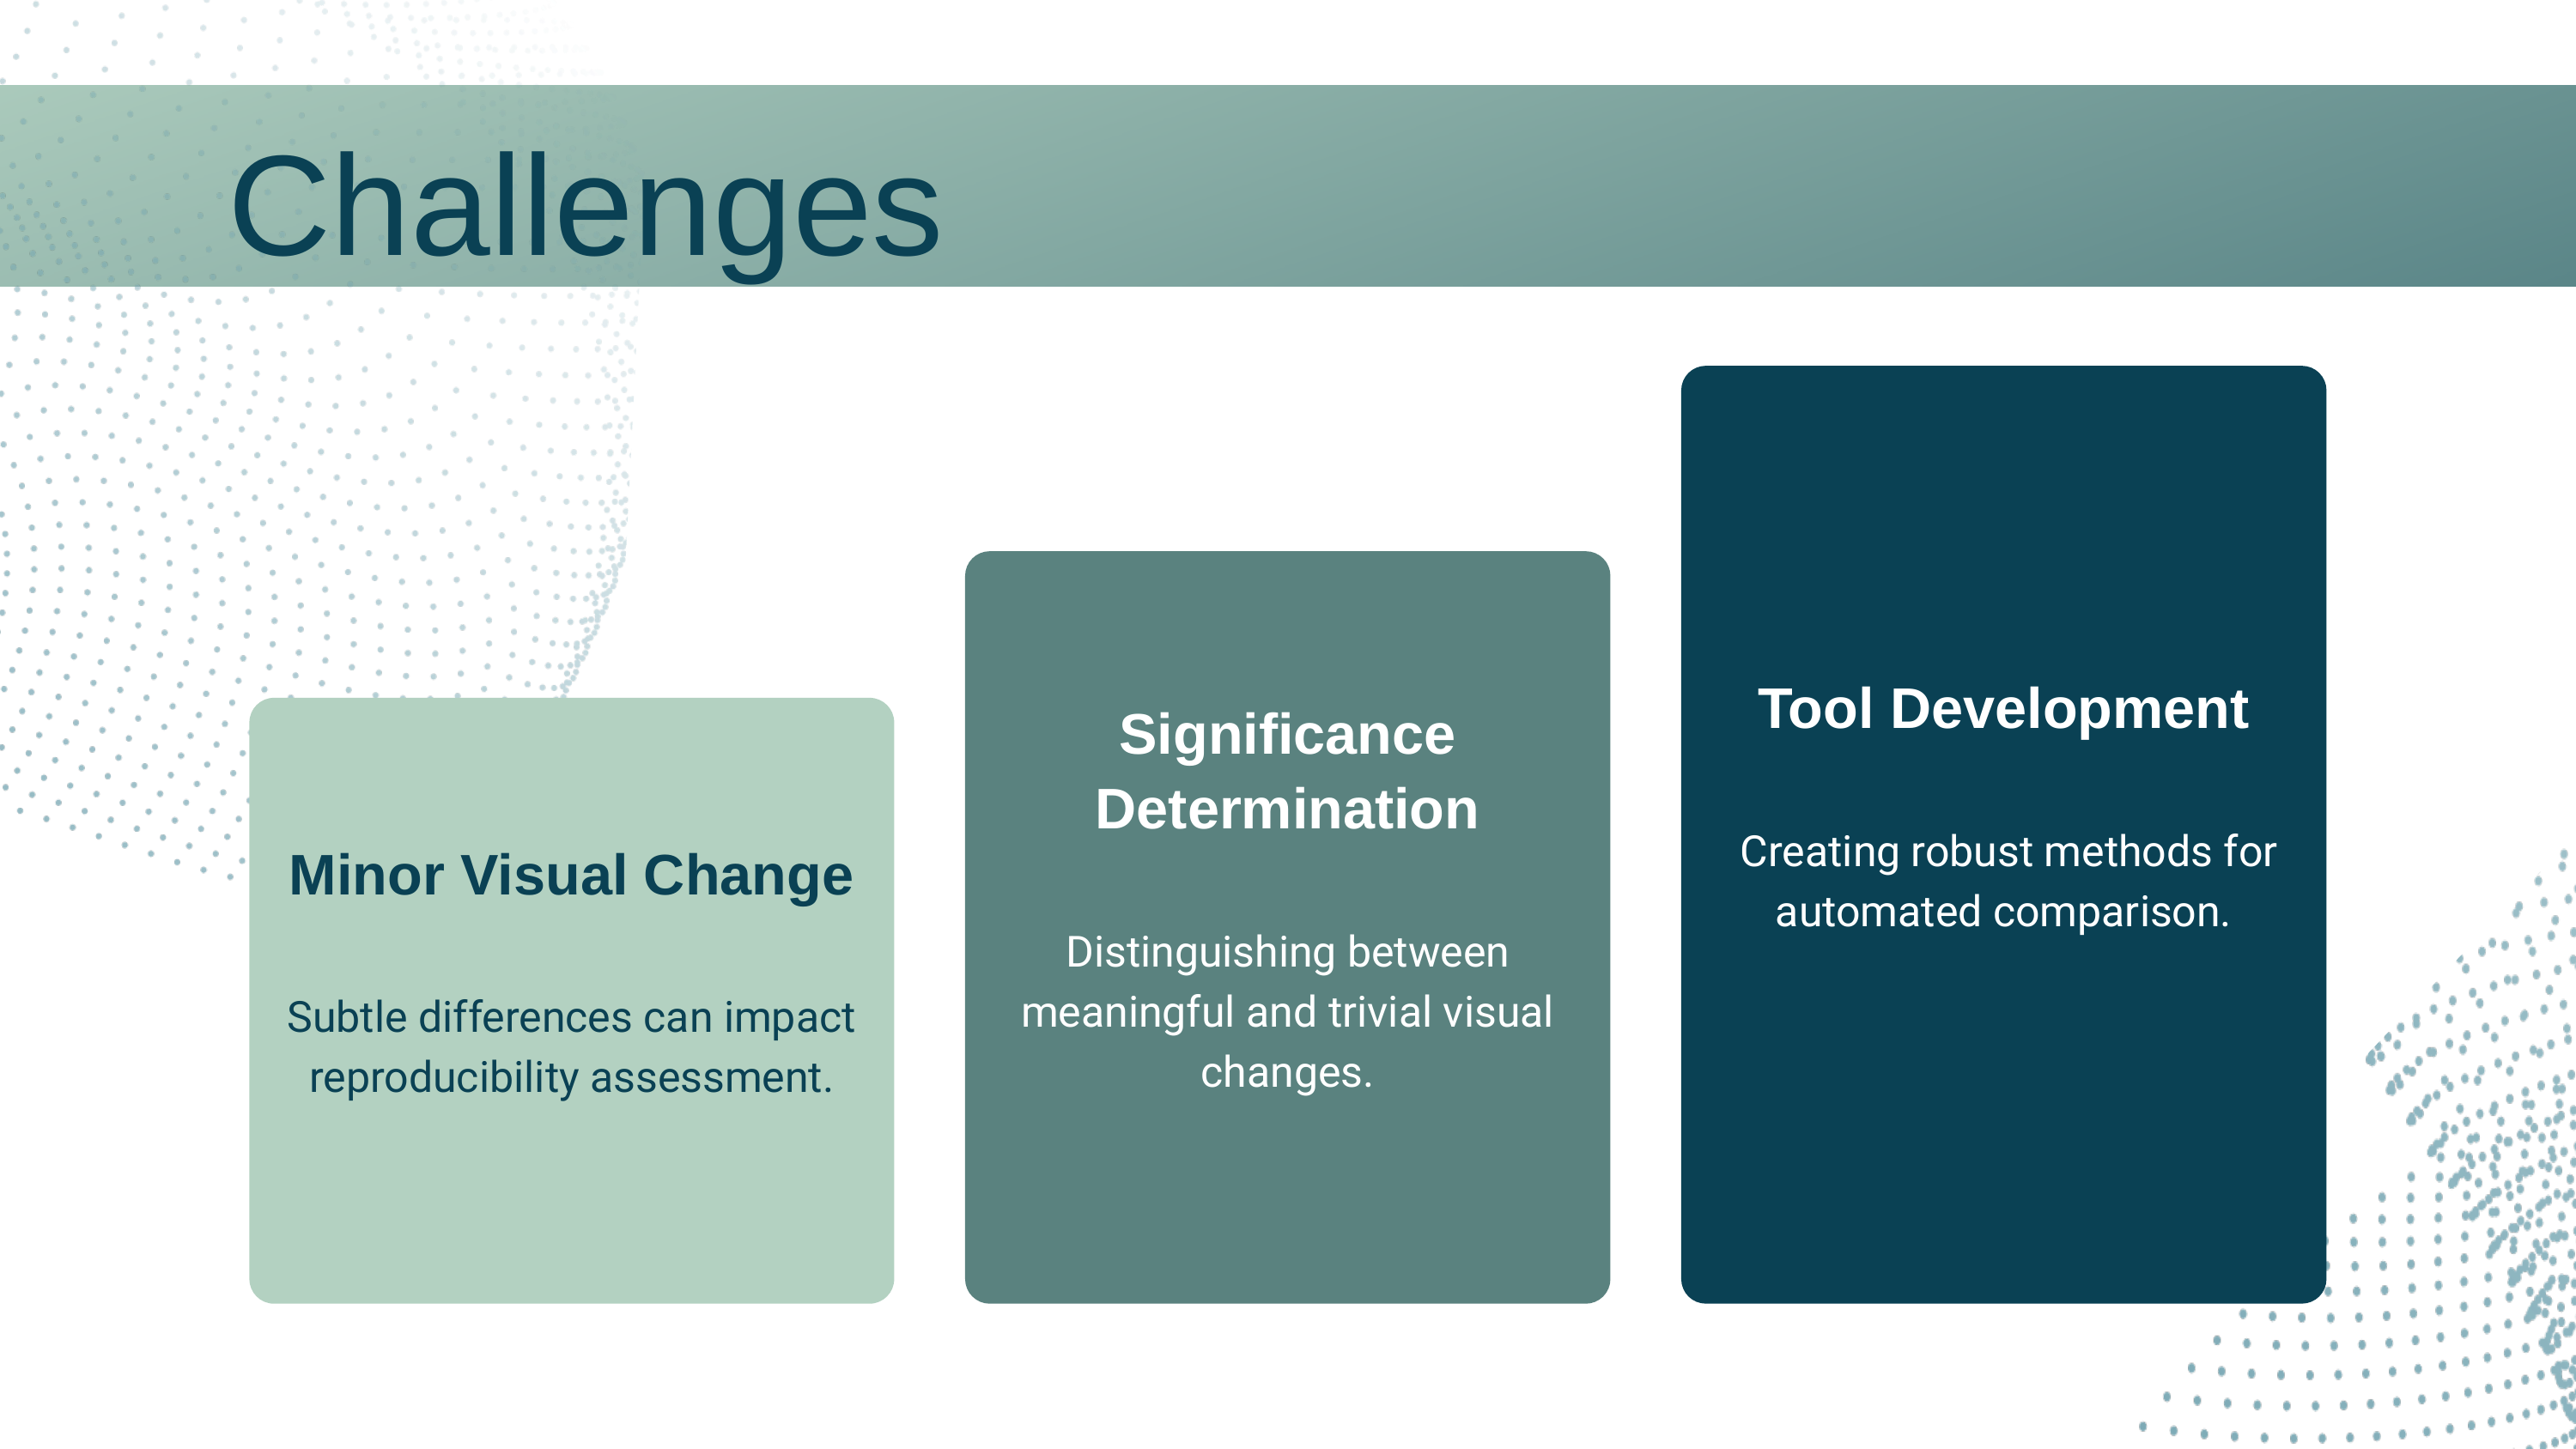

Challenges

Tool Development

 Creating robust methods for automated comparison.

Significance Determination

Distinguishing between meaningful and trivial visual changes.

Minor Visual Change

Subtle differences can impact reproducibility assessment.

Agenda